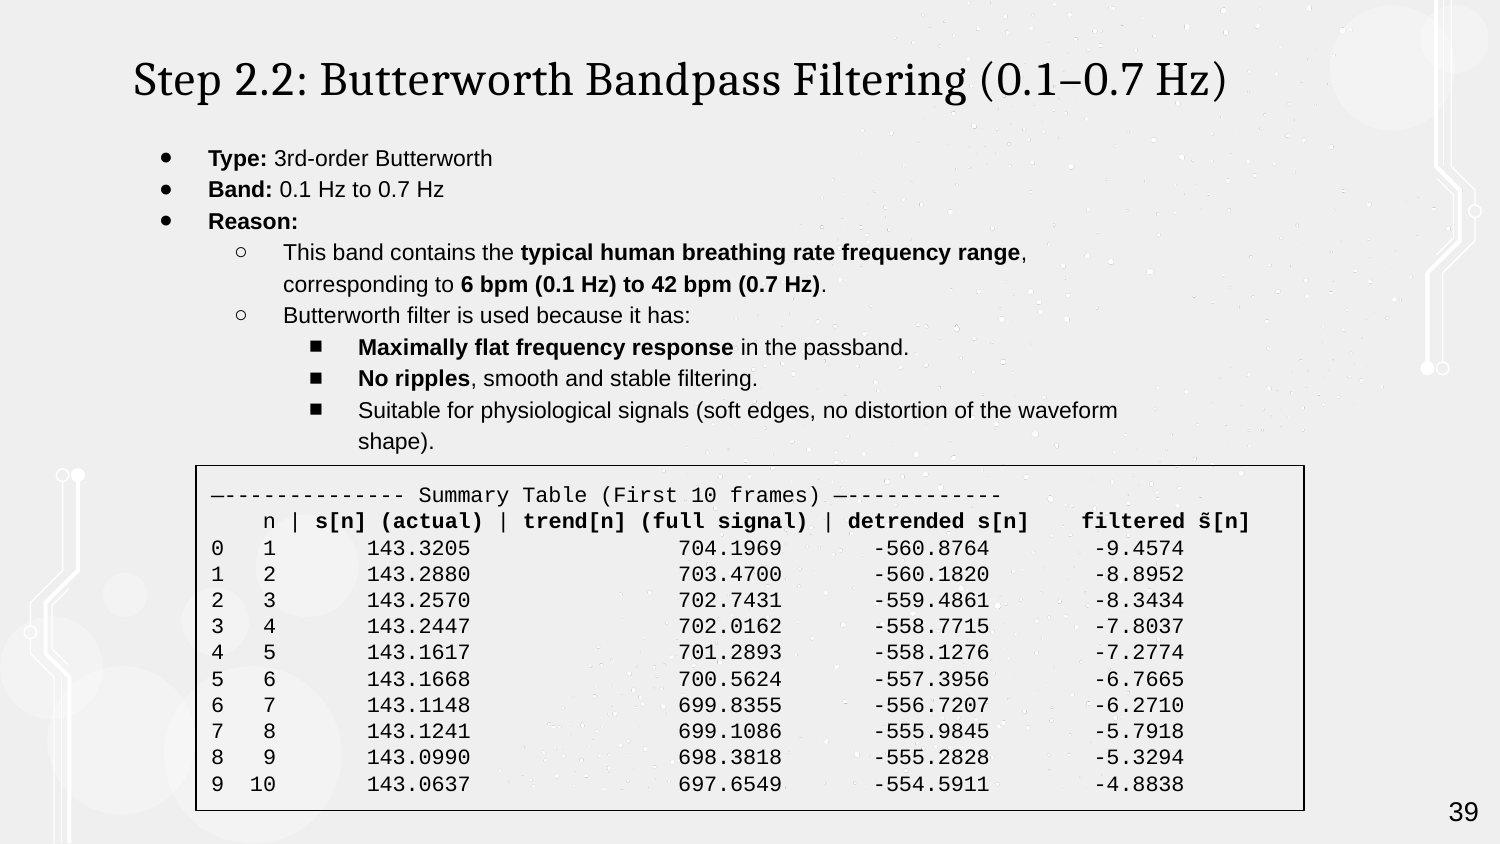

# Step 2.2: Butterworth Bandpass Filtering (0.1–0.7 Hz)
Type: 3rd-order Butterworth
Band: 0.1 Hz to 0.7 Hz
Reason:
This band contains the typical human breathing rate frequency range, corresponding to 6 bpm (0.1 Hz) to 42 bpm (0.7 Hz).
Butterworth filter is used because it has:
Maximally flat frequency response in the passband.
No ripples, smooth and stable filtering.
Suitable for physiological signals (soft edges, no distortion of the waveform shape).

—-------------- Summary Table (First 10 frames) —------------
    n | s[n] (actual) | trend[n] (full signal) | detrended s[n]    filtered s̃[n]
0   1       143.3205                704.1969       -560.8764        -9.4574
1   2       143.2880                703.4700       -560.1820        -8.8952
2   3       143.2570                702.7431       -559.4861        -8.3434
3   4       143.2447                702.0162       -558.7715        -7.8037
4   5       143.1617                701.2893       -558.1276        -7.2774
5   6       143.1668                700.5624       -557.3956        -6.7665
6   7       143.1148                699.8355       -556.7207        -6.2710
7   8       143.1241                699.1086       -555.9845        -5.7918
8   9       143.0990                698.3818       -555.2828        -5.3294
9  10       143.0637                697.6549       -554.5911        -4.8838
39